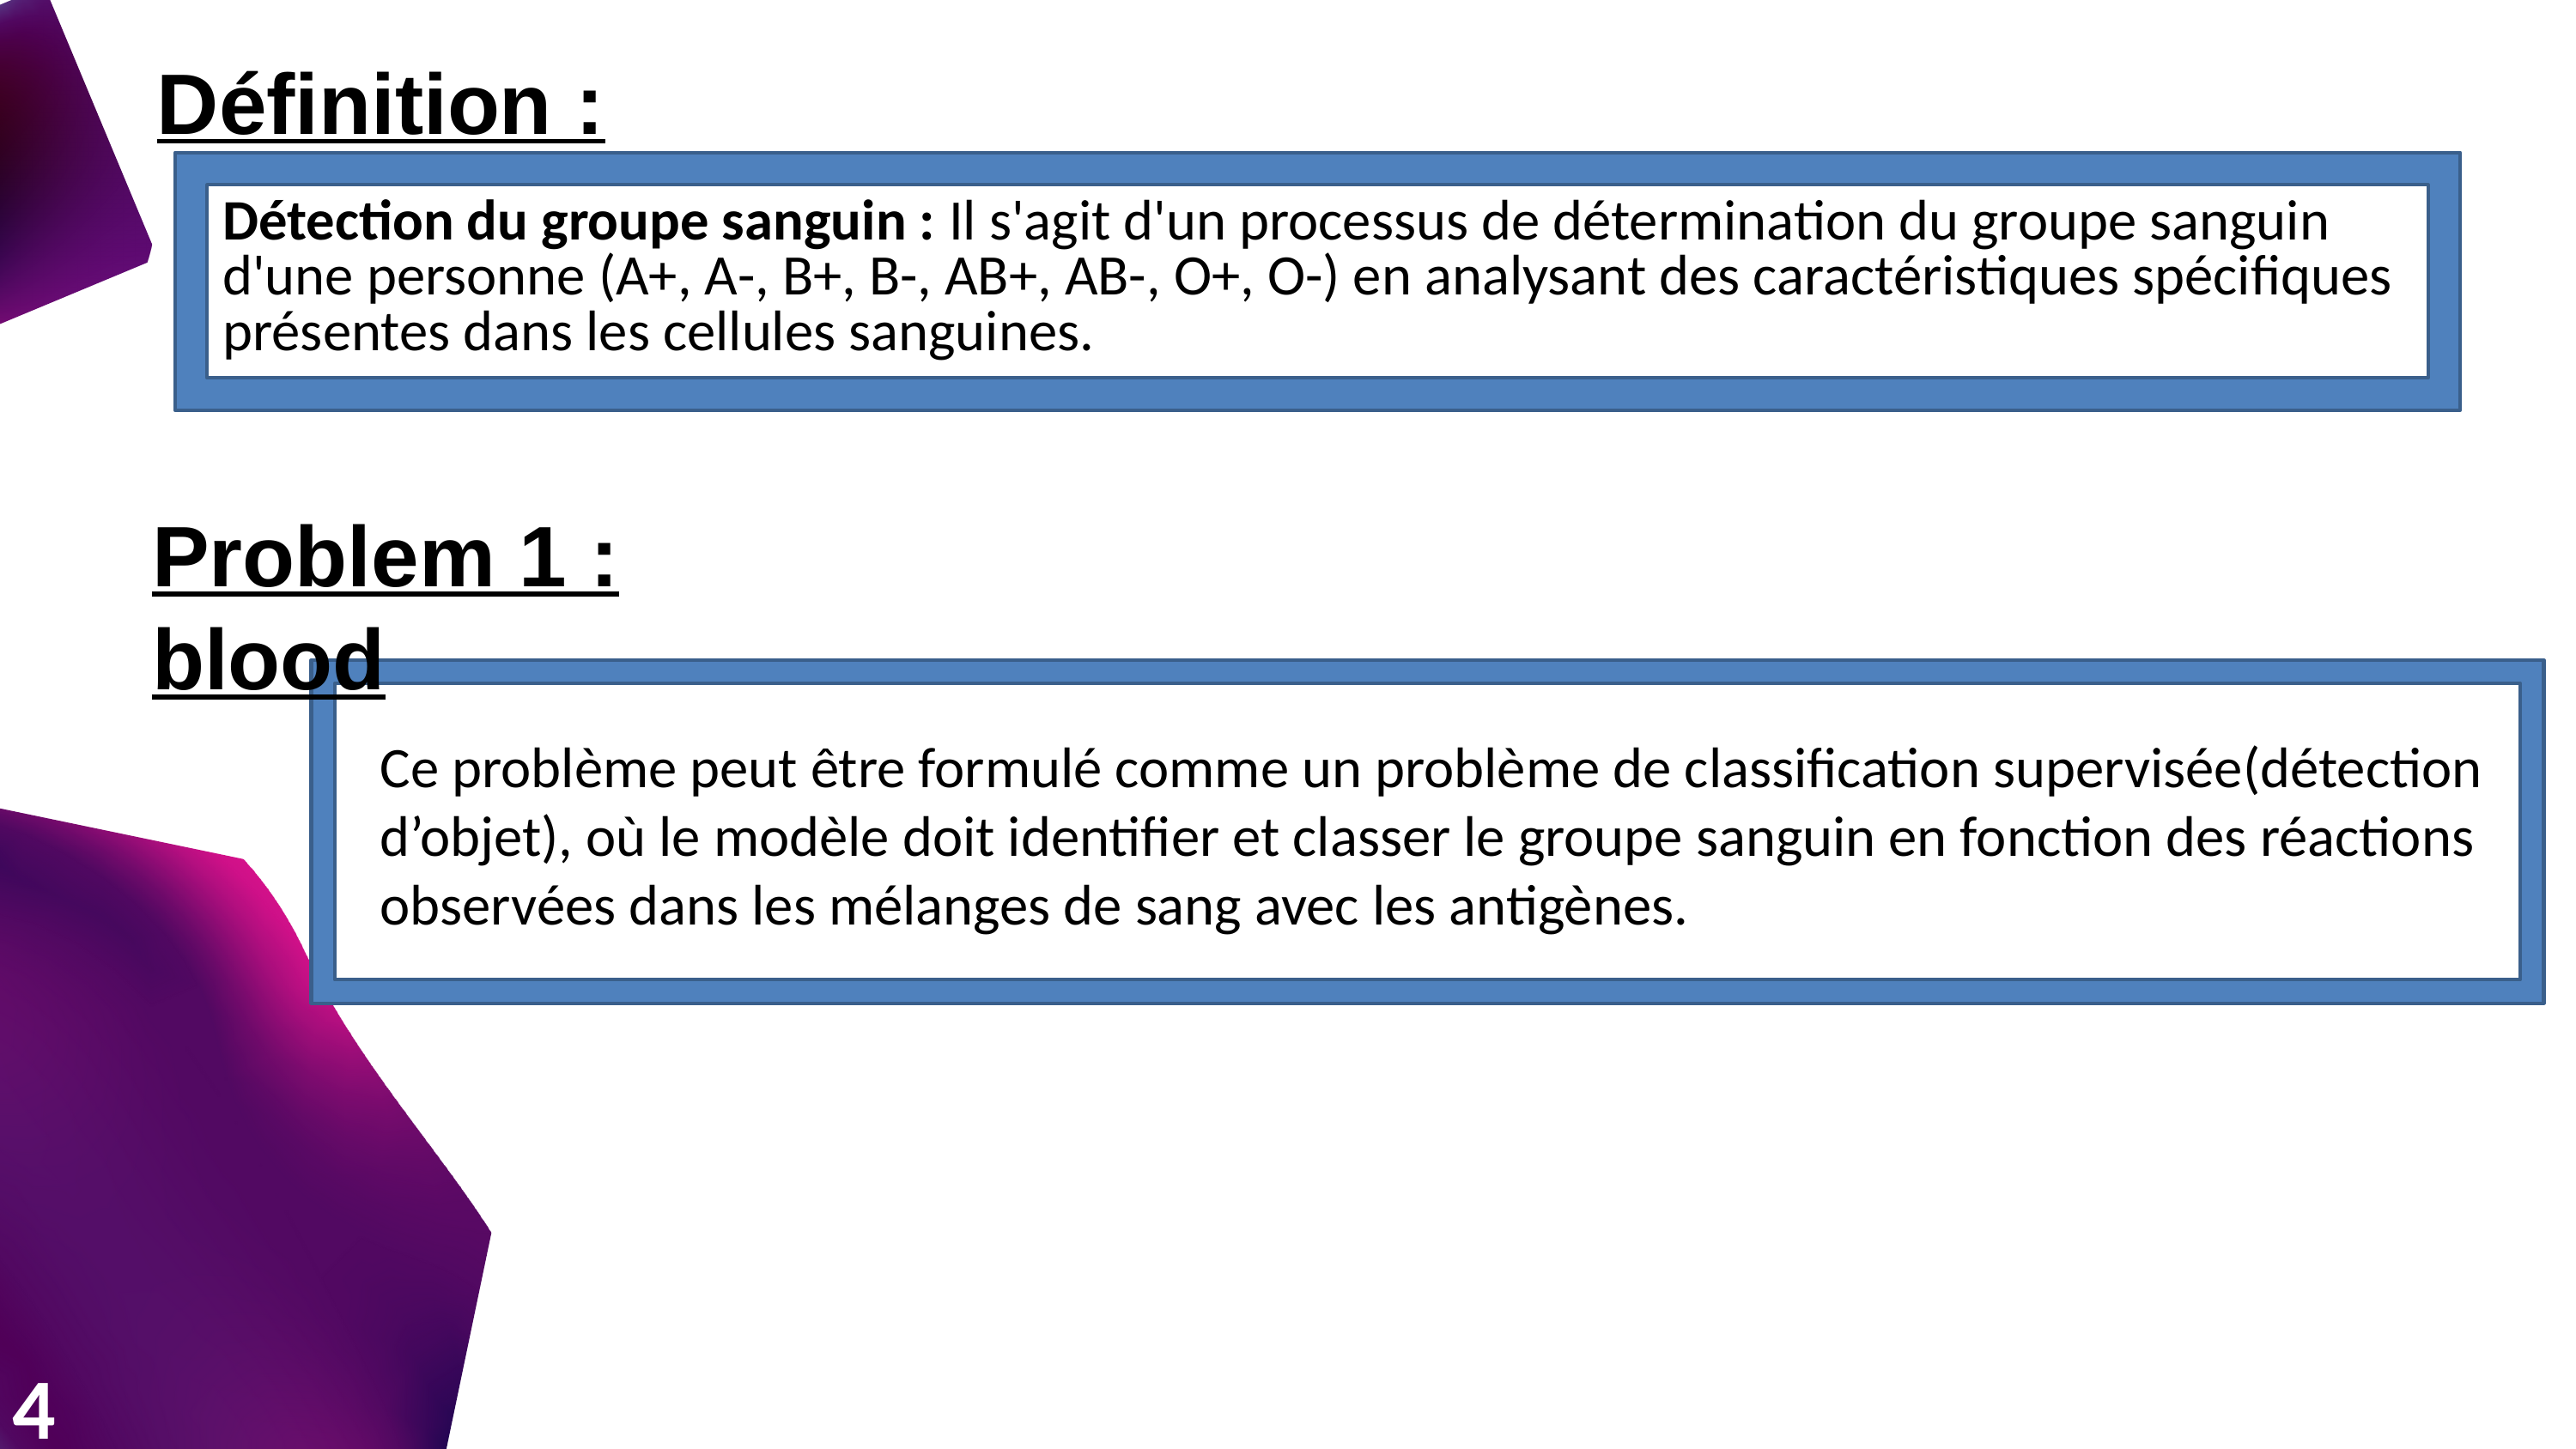

Définition :

Détection du groupe sanguin : Il s'agit d'un processus de détermination du groupe sanguin d'une personne (A+, A-, B+, B-, AB+, AB-, O+, O-) en analysant des caractéristiques spécifiques présentes dans les cellules sanguines.
Problem 1 : blood

Ce problème peut être formulé comme un problème de classification supervisée(détection d’objet), où le modèle doit identifier et classer le groupe sanguin en fonction des réactions observées dans les mélanges de sang avec les antigènes.

4